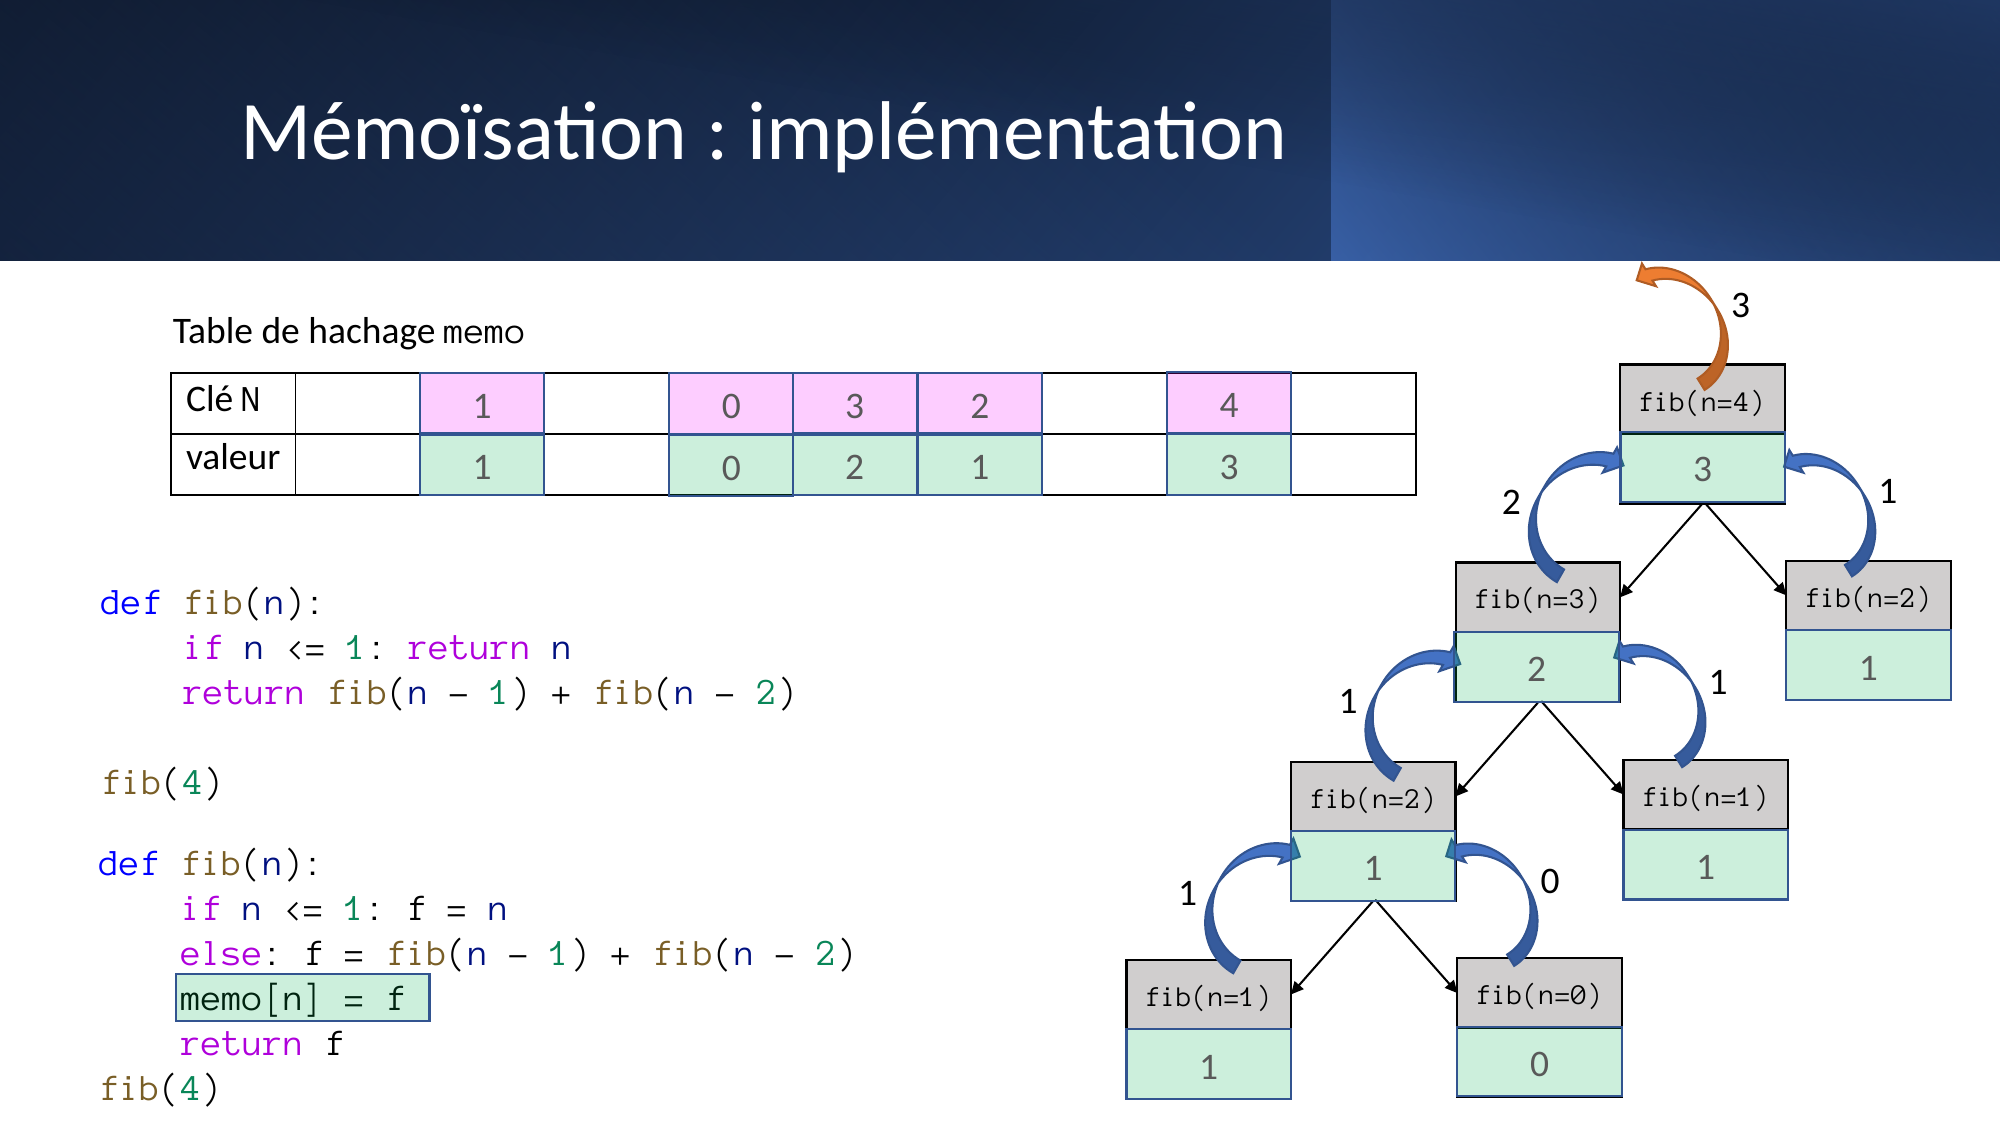

# Mémoïsation : implémentation
3

Table de hachage memo
fib(n=4)

4
3
1
1
3
2
2
1
0
0
| Clé N |  |  |  |  |  |  |  |  |  |
| --- | --- | --- | --- | --- | --- | --- | --- | --- | --- |
| valeur |  |  |  |  |  |  |  |  |  |

2
1

3
fib(n=2)

fib(n=3)

def fib(n):
    if n <= 1: return n
    return fib(n - 1) + fib(n - 2)
fib(4)
1

1
1
2
fib(n=1)

fib(n=2)

1
0

1
def fib(n):
    if n <= 1: f = n
    else: f = fib(n - 1) + fib(n - 2)
    memo[n] = f
    return f
fib(4)
1
fib(n=0)

fib(n=1)

0
1